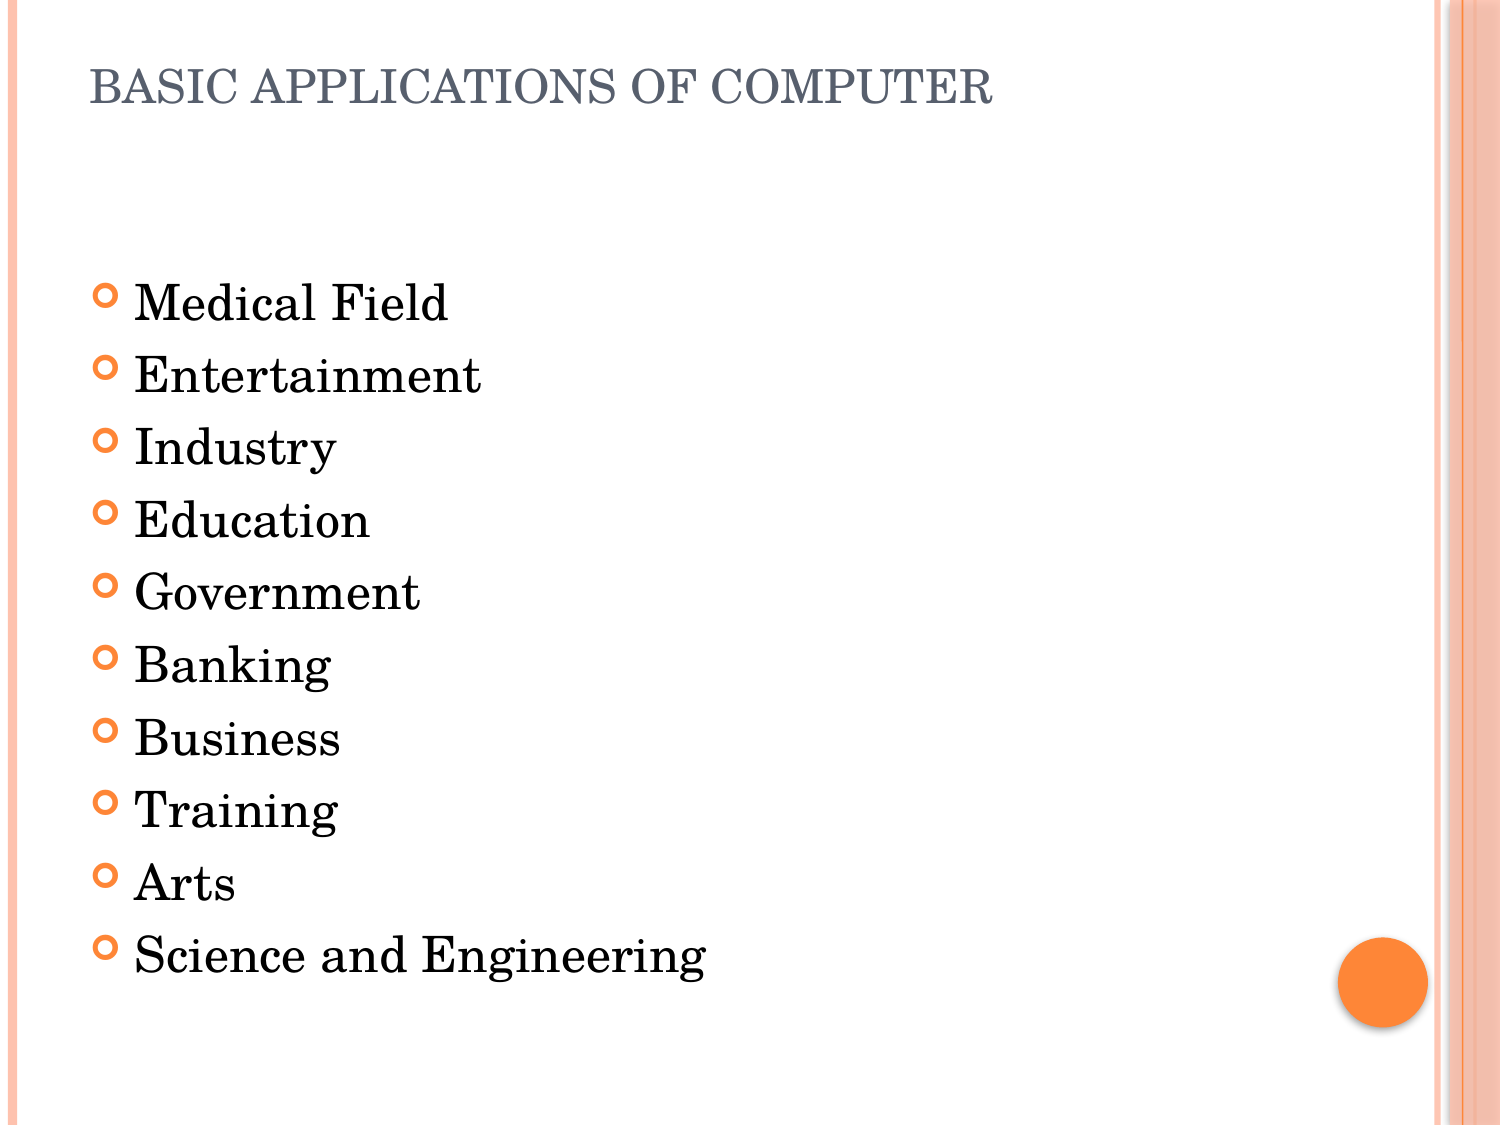

# Basic Applications of Computer
Medical Field
Entertainment
Industry
Education
Government
Banking
Business
Training
Arts
Science and Engineering